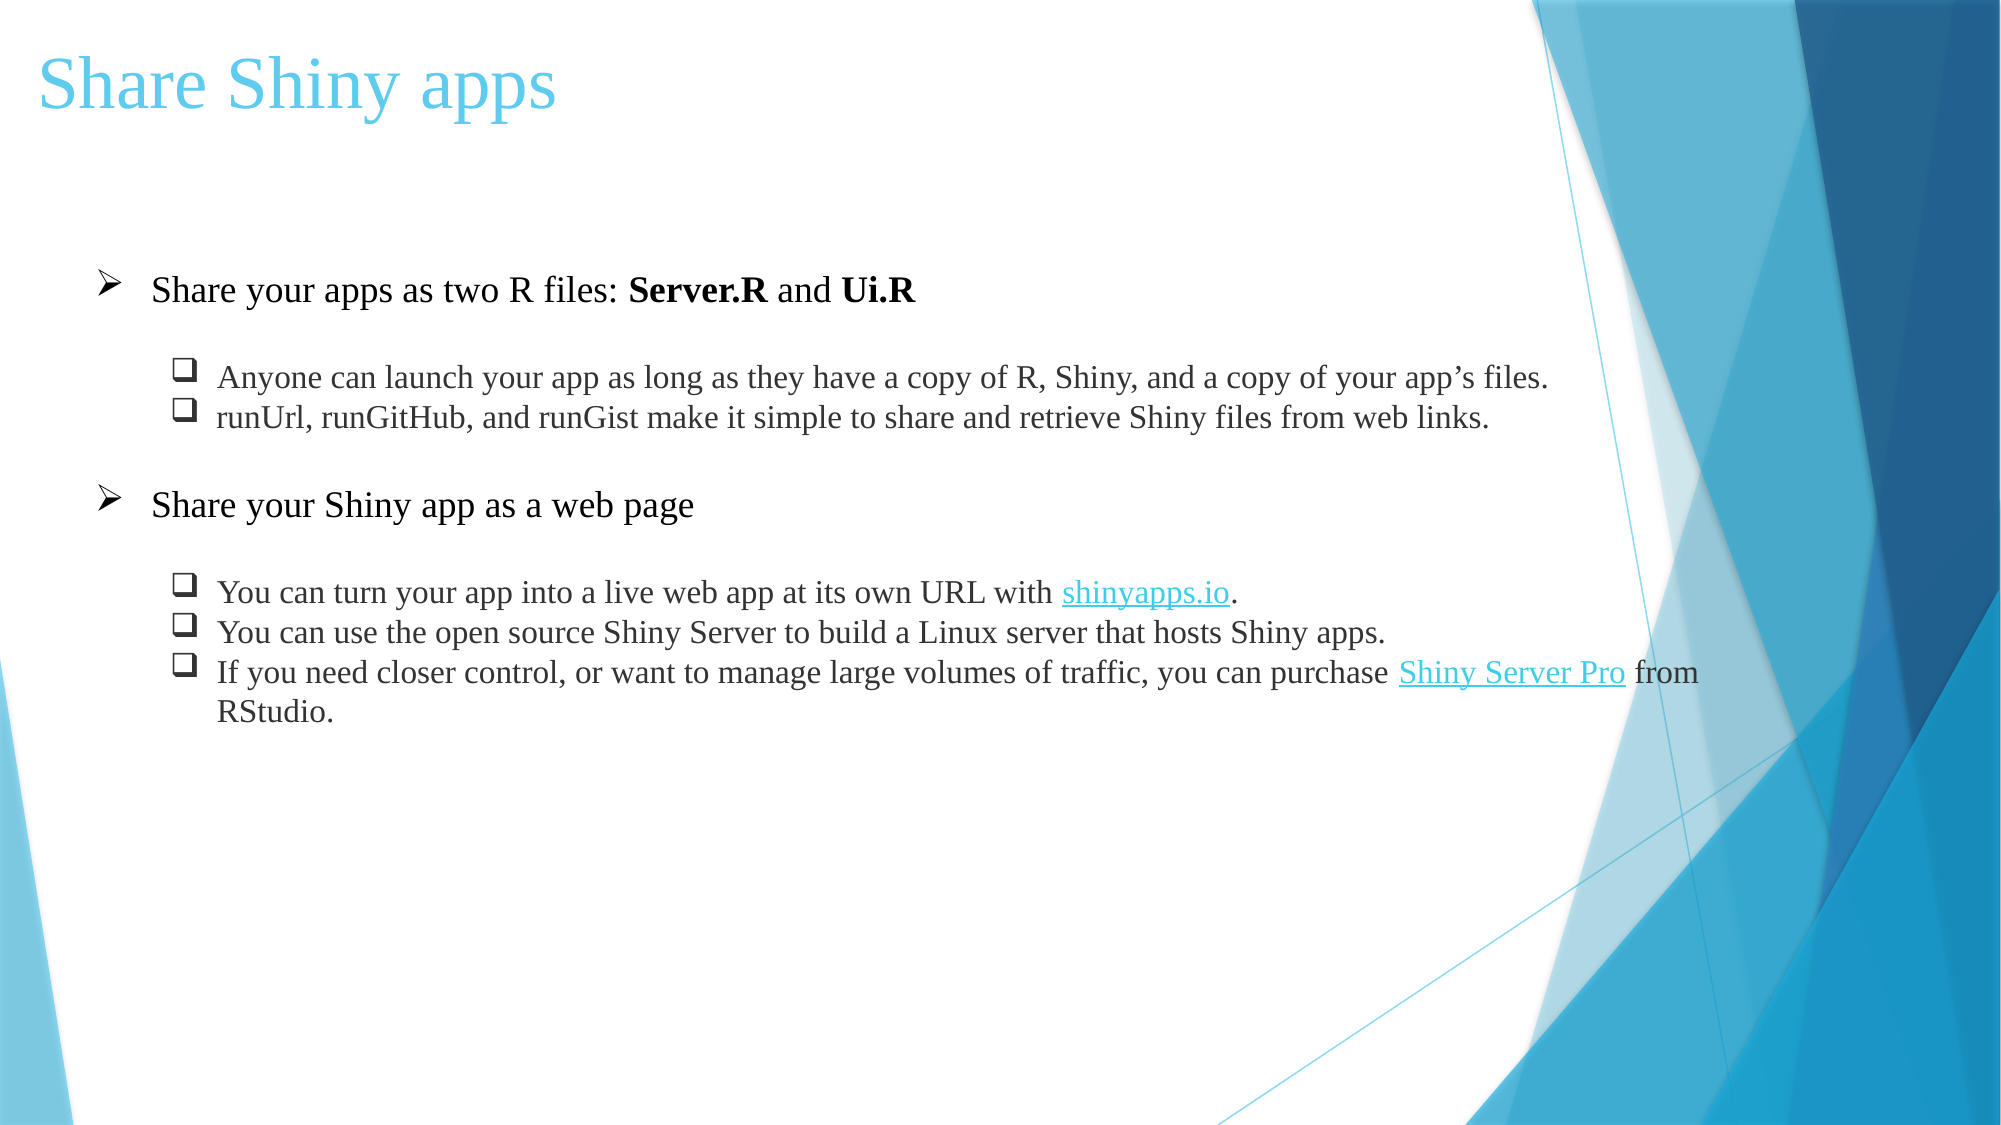

# Share Shiny apps
Share your apps as two R files: Server.R and Ui.R

Anyone can launch your app as long as they have a copy of R, Shiny, and a copy of your app’s files.
  runUrl, runGitHub, and runGist make it simple to share and retrieve Shiny files from web links.

Share your Shiny app as a web page

You can turn your app into a live web app at its own URL with shinyapps.io.
You can use the open source Shiny Server to build a Linux server that hosts Shiny apps.
If you need closer control, or want to manage large volumes of traffic, you can purchase Shiny Server Pro from RStudio.